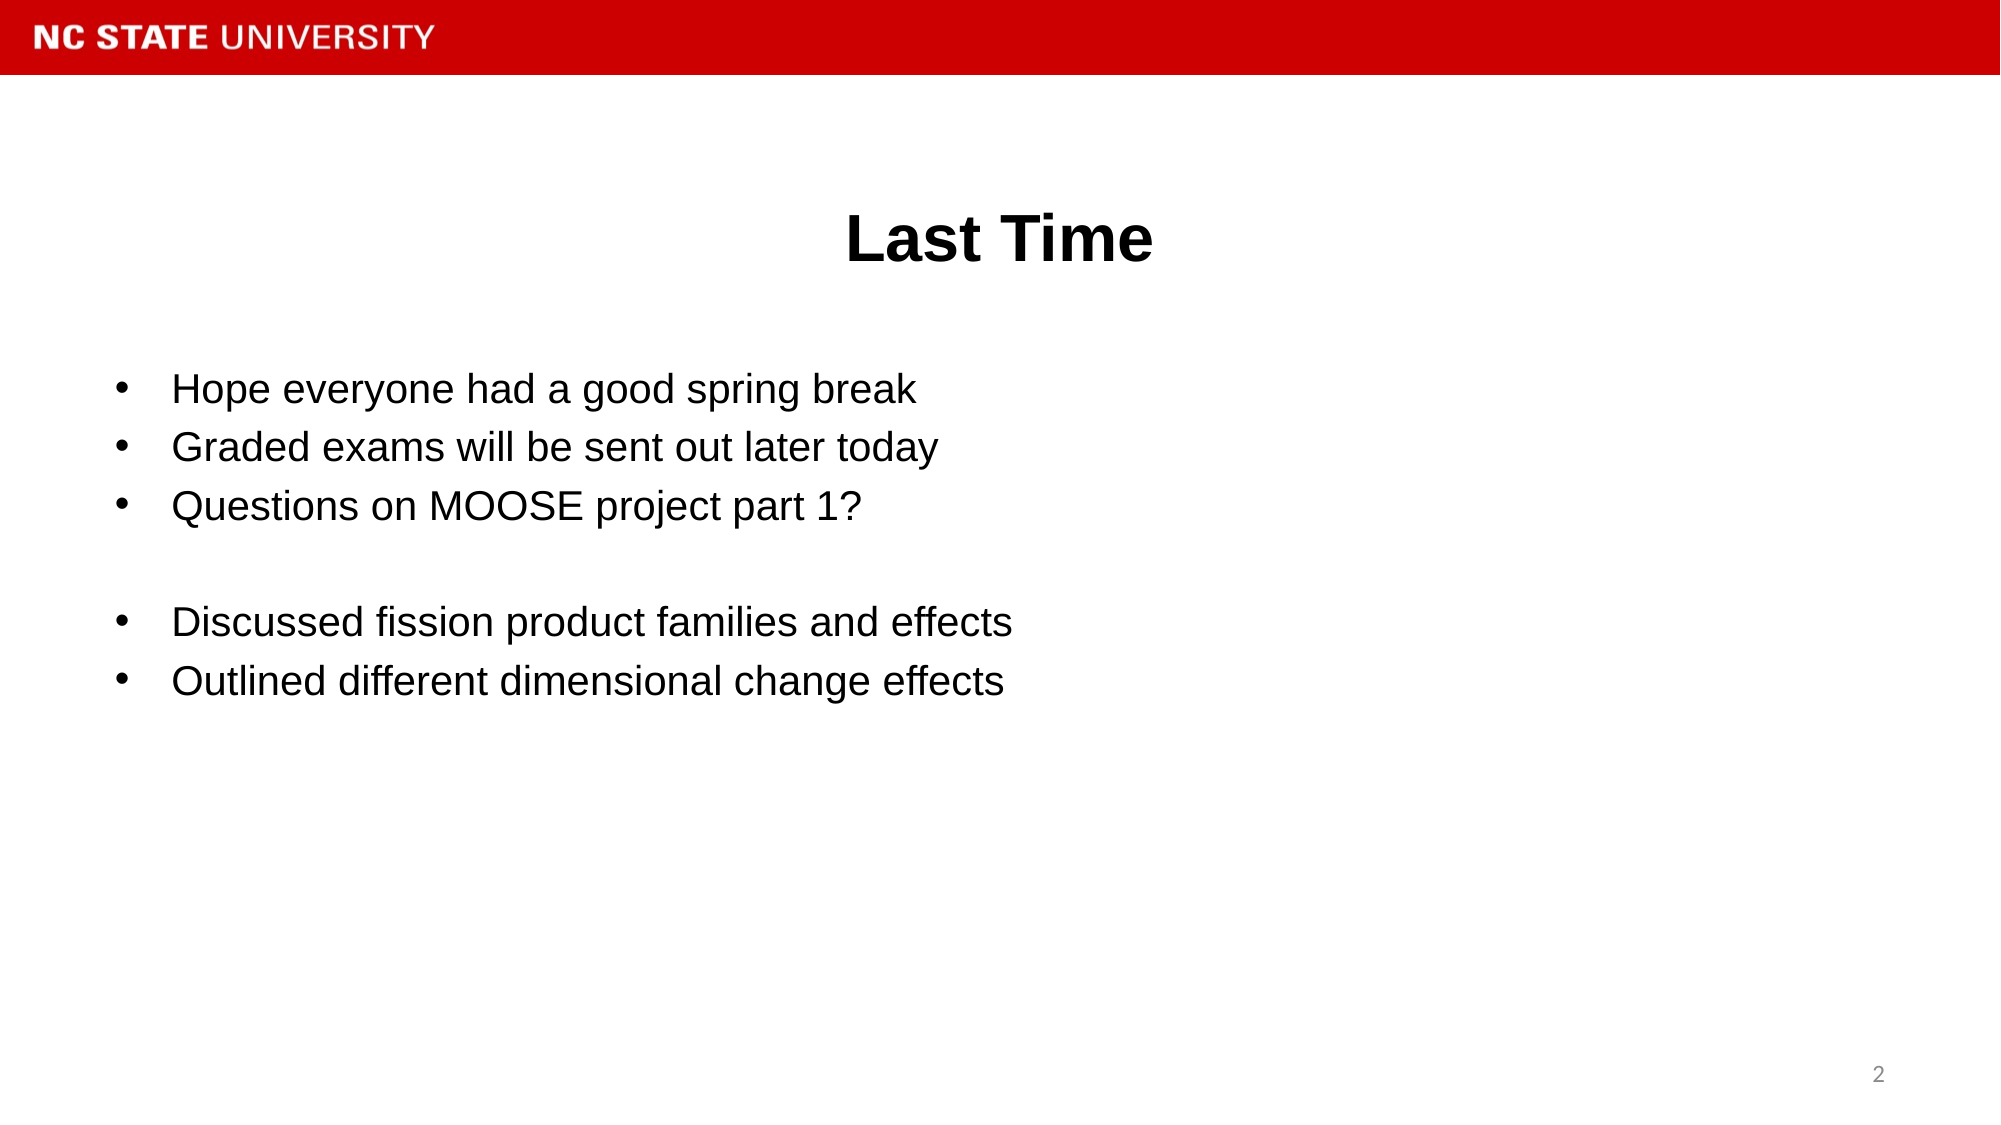

# Last Time
Hope everyone had a good spring break
Graded exams will be sent out later today
Questions on MOOSE project part 1?

Discussed fission product families and effects
Outlined different dimensional change effects
2